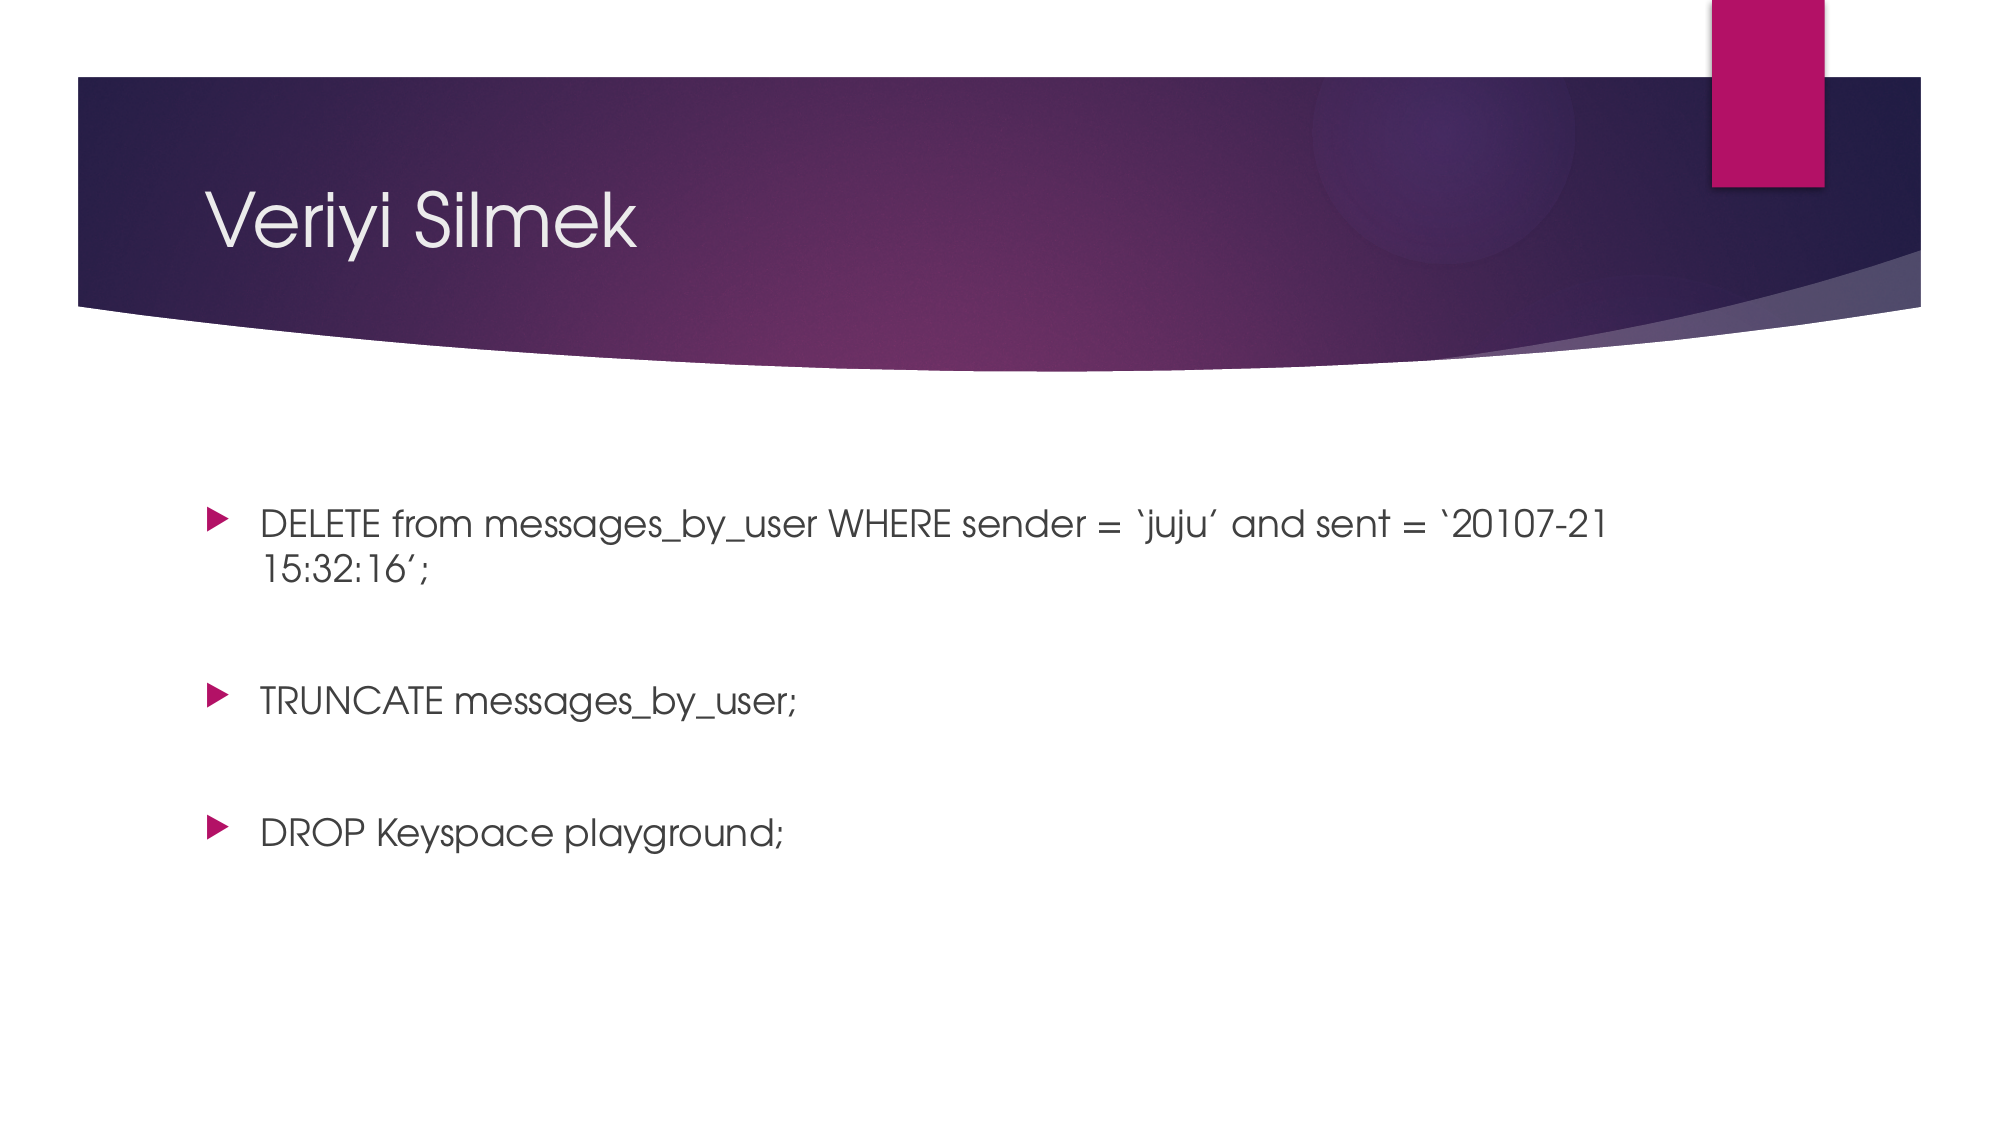

# Veriyi Silmek

DELETE from messages_by_user WHERE sender = ‘juju’ and sent = ‘20107-21 15:32:16’;

TRUNCATE messages_by_user;

DROP Keyspace playground;